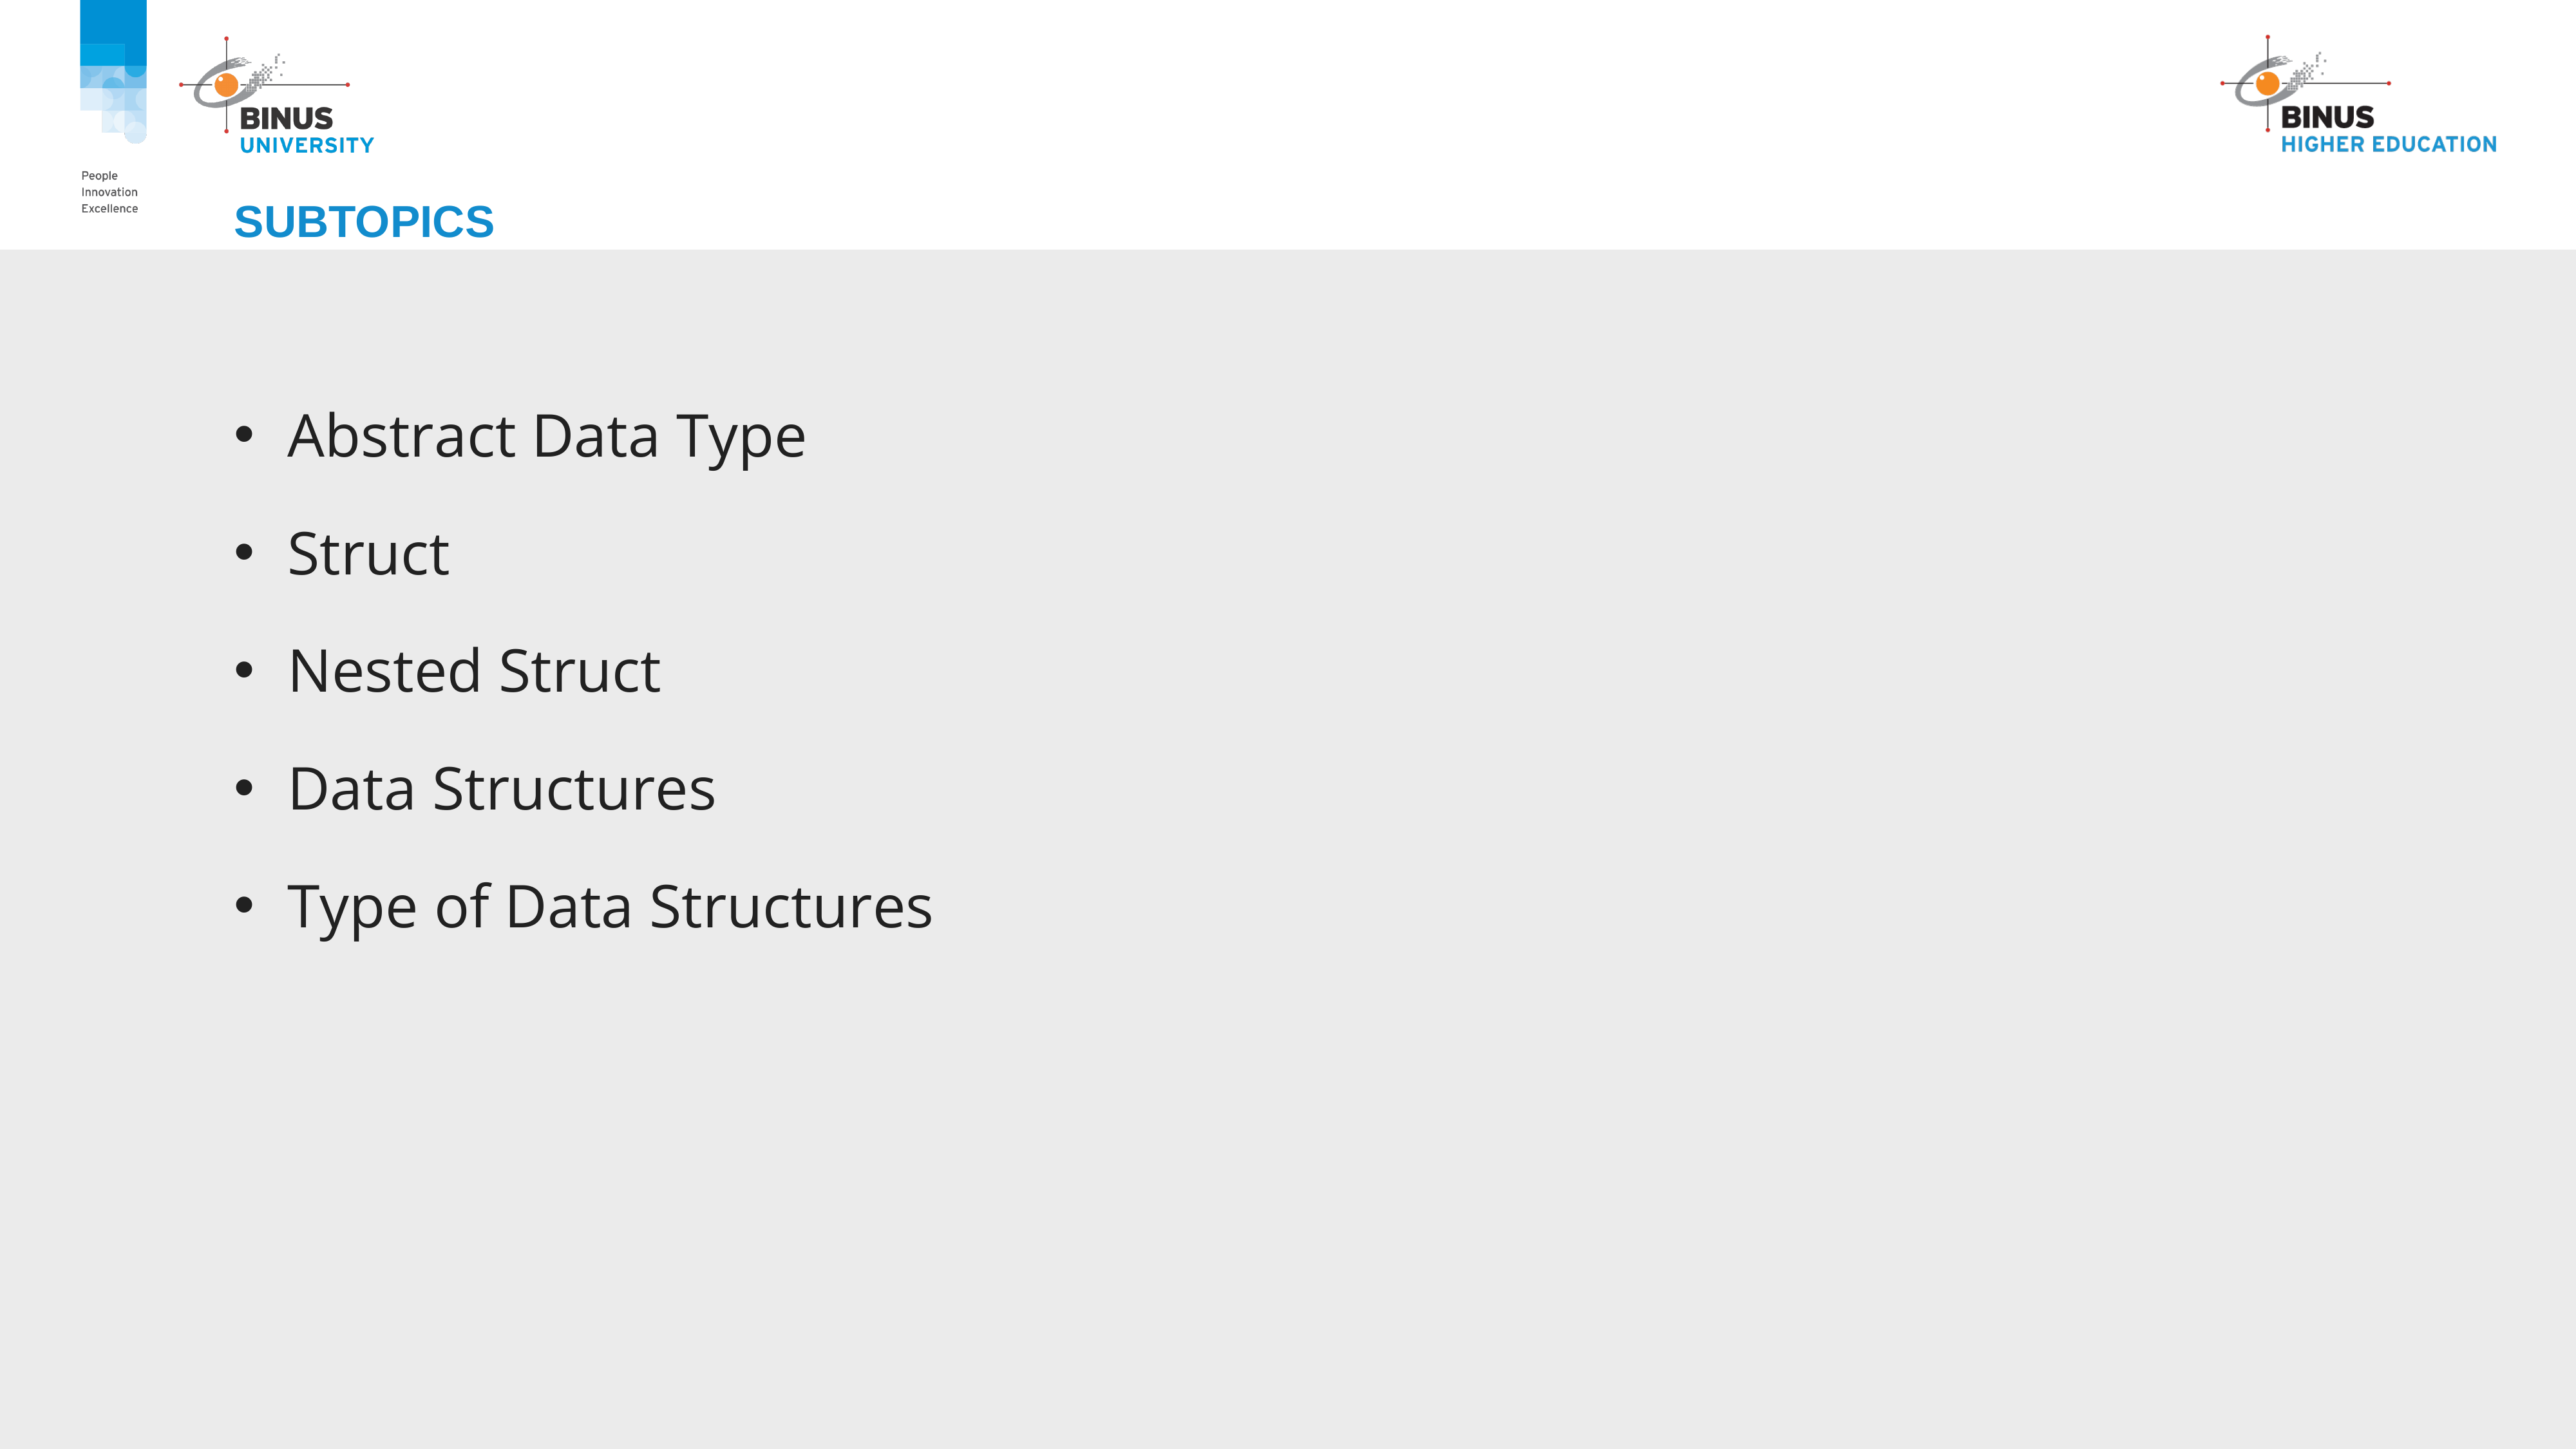

# SUBTOPICS

Abstract Data Type
Struct
Nested Struct
Data Structures
Type of Data Structures